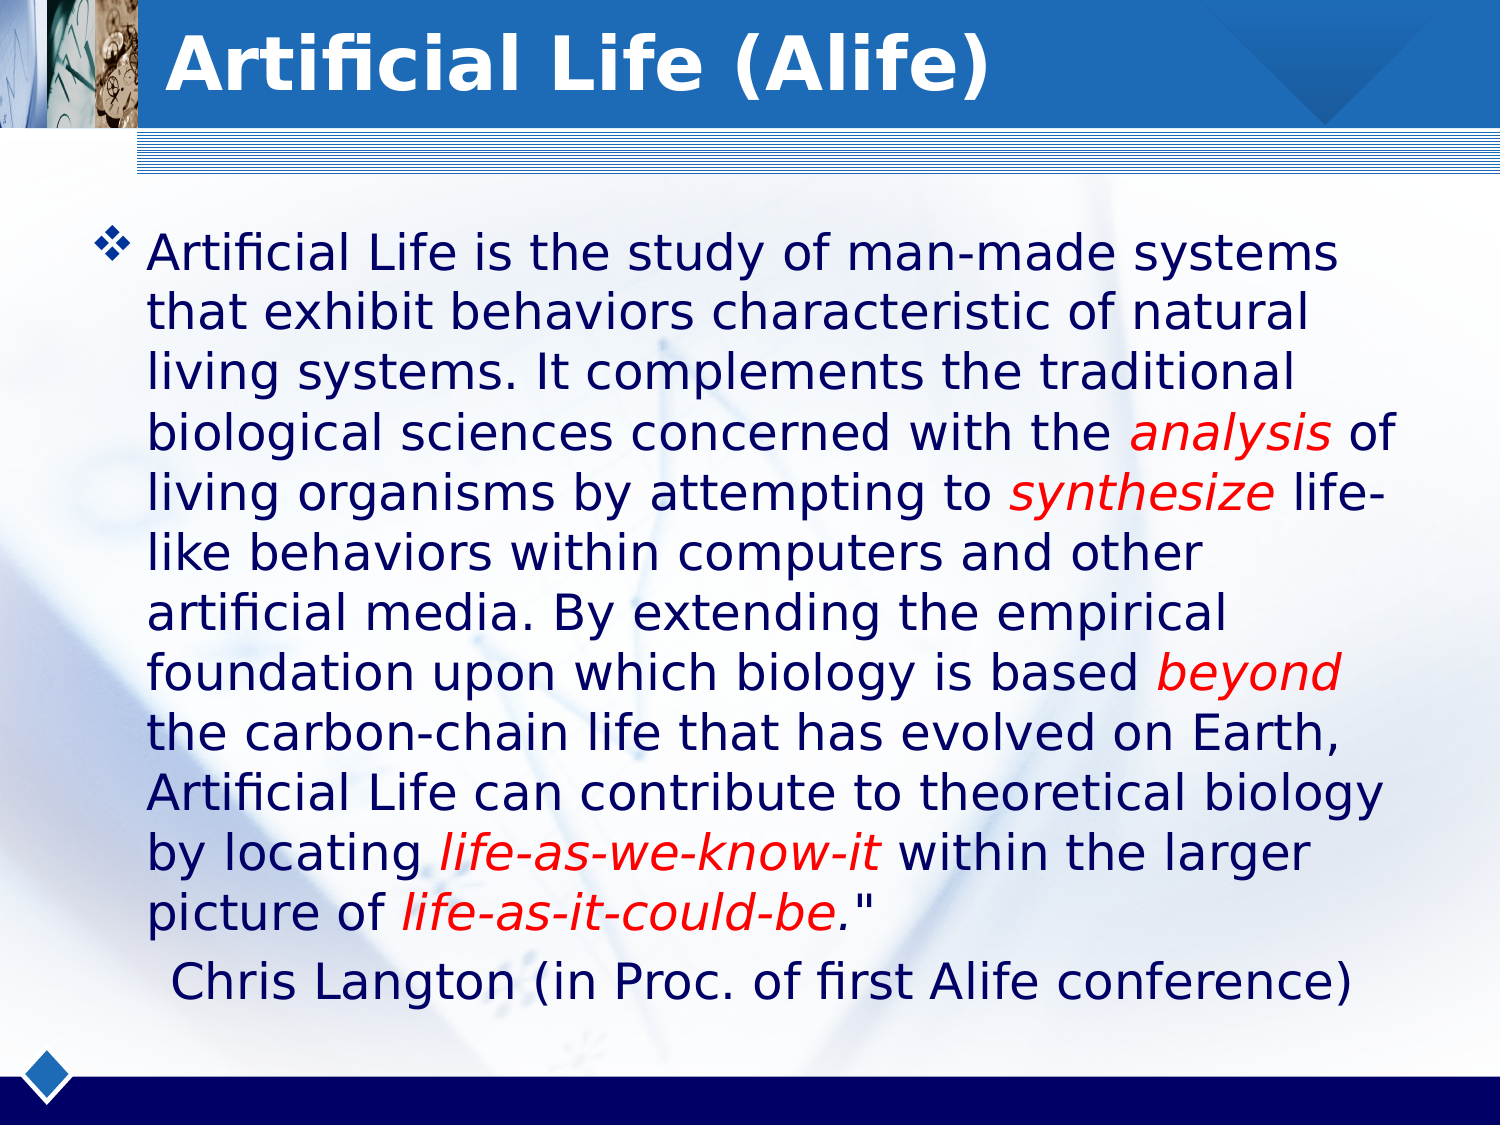

# Artificial Life (Alife)
Artificial Life is the study of man-made systems that exhibit behaviors characteristic of natural living systems. It complements the traditional biological sciences concerned with the analysis of living organisms by attempting to synthesize life-like behaviors within computers and other artificial media. By extending the empirical foundation upon which biology is based beyond the carbon-chain life that has evolved on Earth, Artificial Life can contribute to theoretical biology by locating life-as-we-know-it within the larger picture of life-as-it-could-be."
     Chris Langton (in Proc. of first Alife conference)